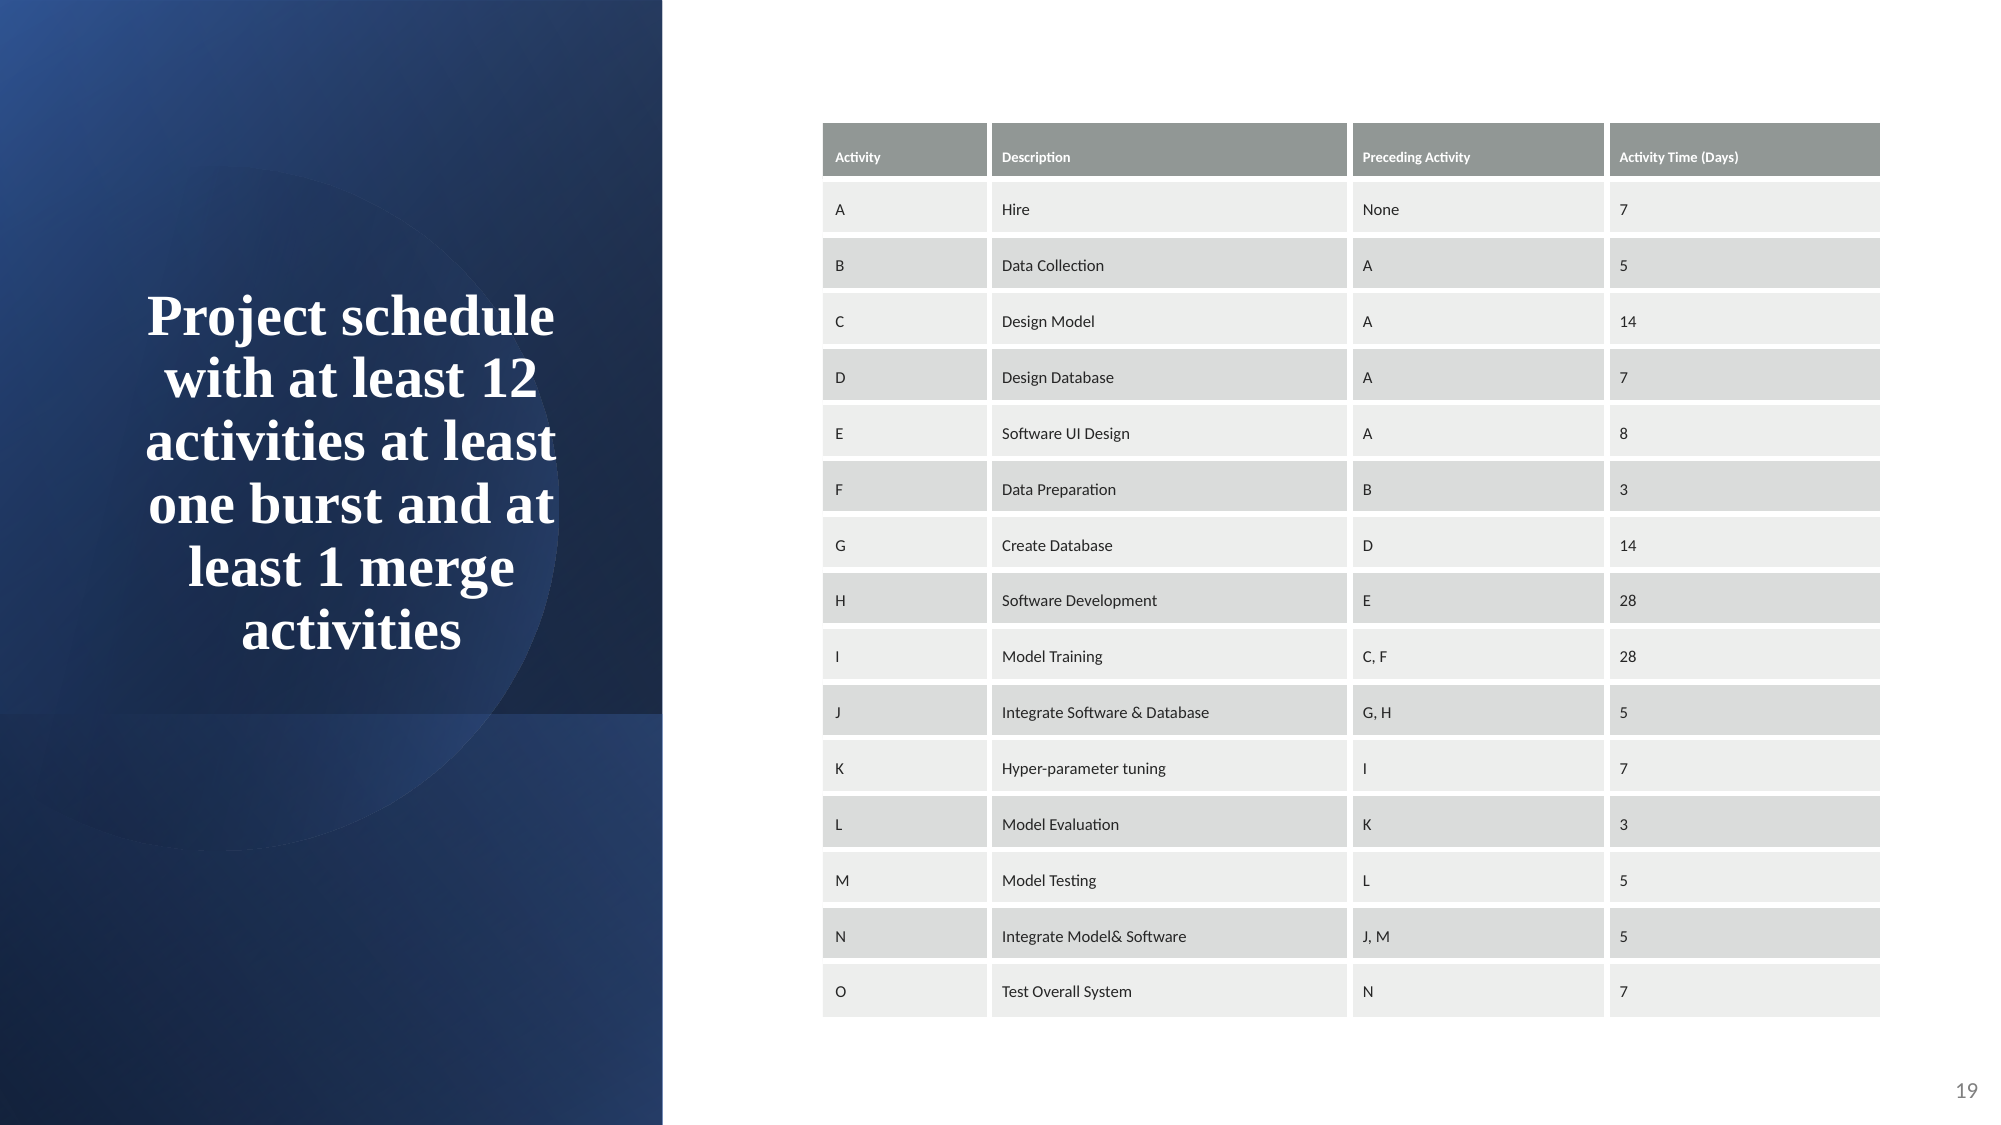

| Activity | Description | Preceding Activity | Activity Time (Days) |
| --- | --- | --- | --- |
| A | Hire | None | 7 |
| B | Data Collection | A | 5 |
| C | Design Model | A | 14 |
| D | Design Database | A | 7 |
| E | Software UI Design | A | 8 |
| F | Data Preparation | B | 3 |
| G | Create Database | D | 14 |
| H | Software Development | E | 28 |
| I | Model Training | C, F | 28 |
| J | Integrate Software & Database | G, H | 5 |
| K | Hyper-parameter tuning | I | 7 |
| L | Model Evaluation | K | 3 |
| M | Model Testing | L | 5 |
| N | Integrate Model& Software | J, M | 5 |
| O | Test Overall System | N | 7 |

# Project schedule with at least 12 activities at least one burst and at least 1 merge activities

19